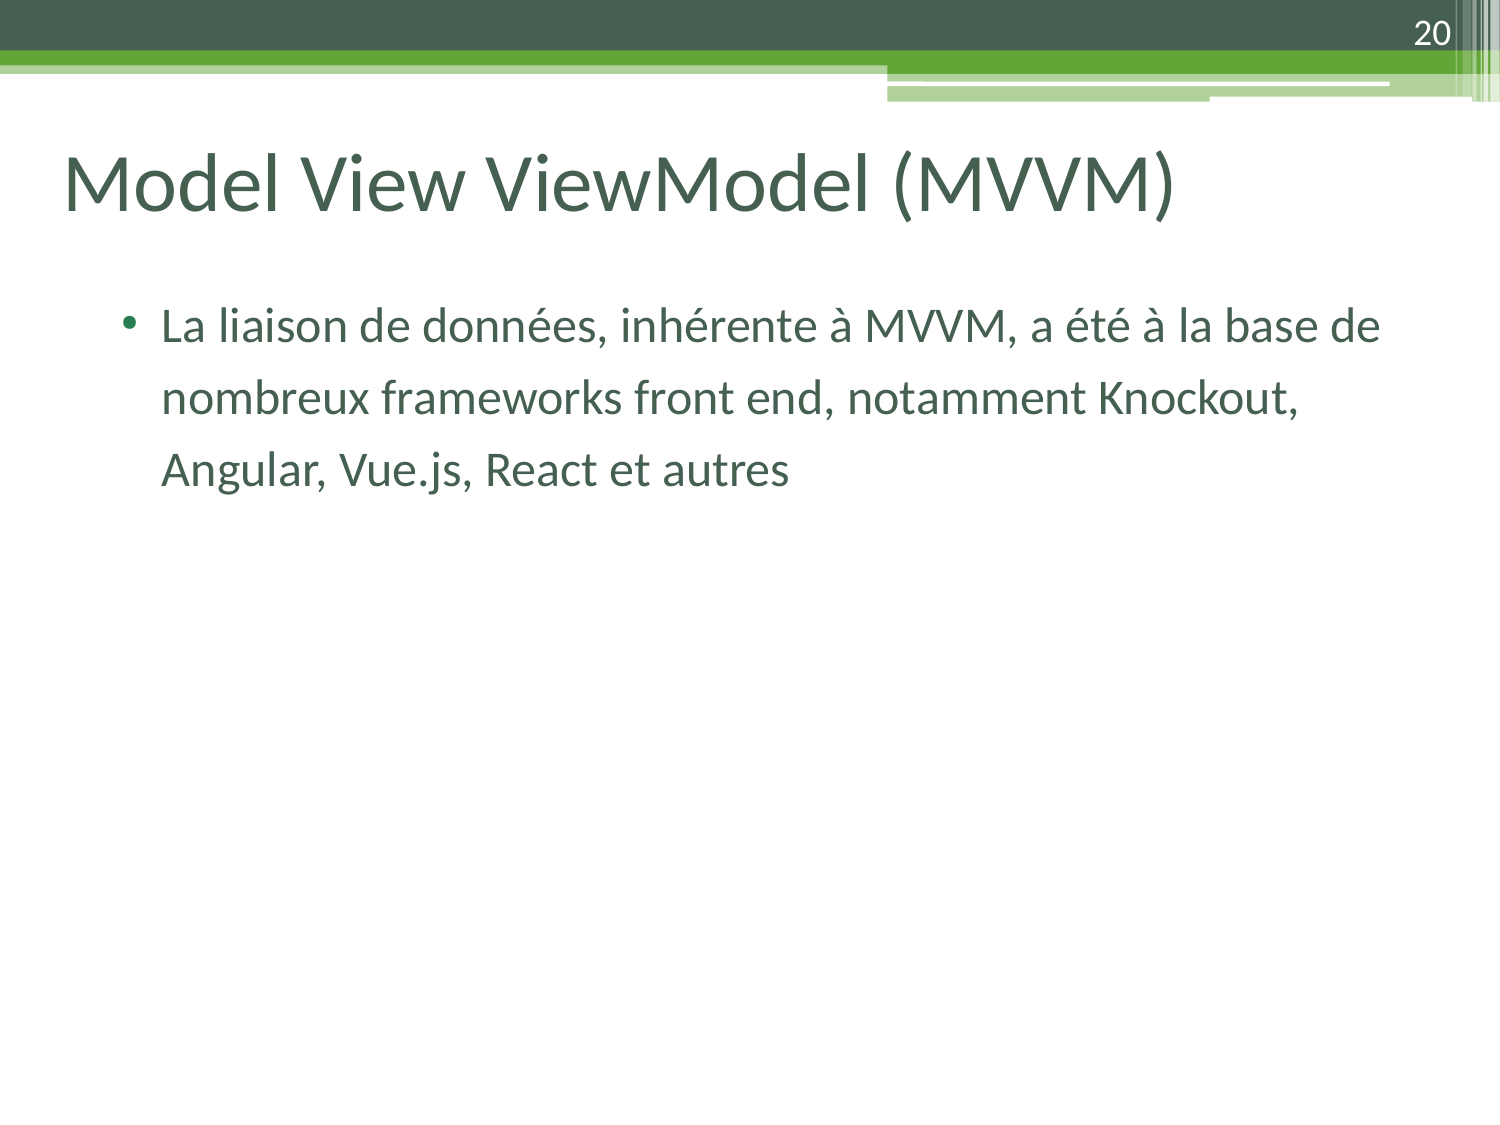

20
# Model View ViewModel (MVVM)
La liaison de données, inhérente à MVVM, a été à la base de nombreux frameworks front end, notamment Knockout, Angular, Vue.js, React et autres